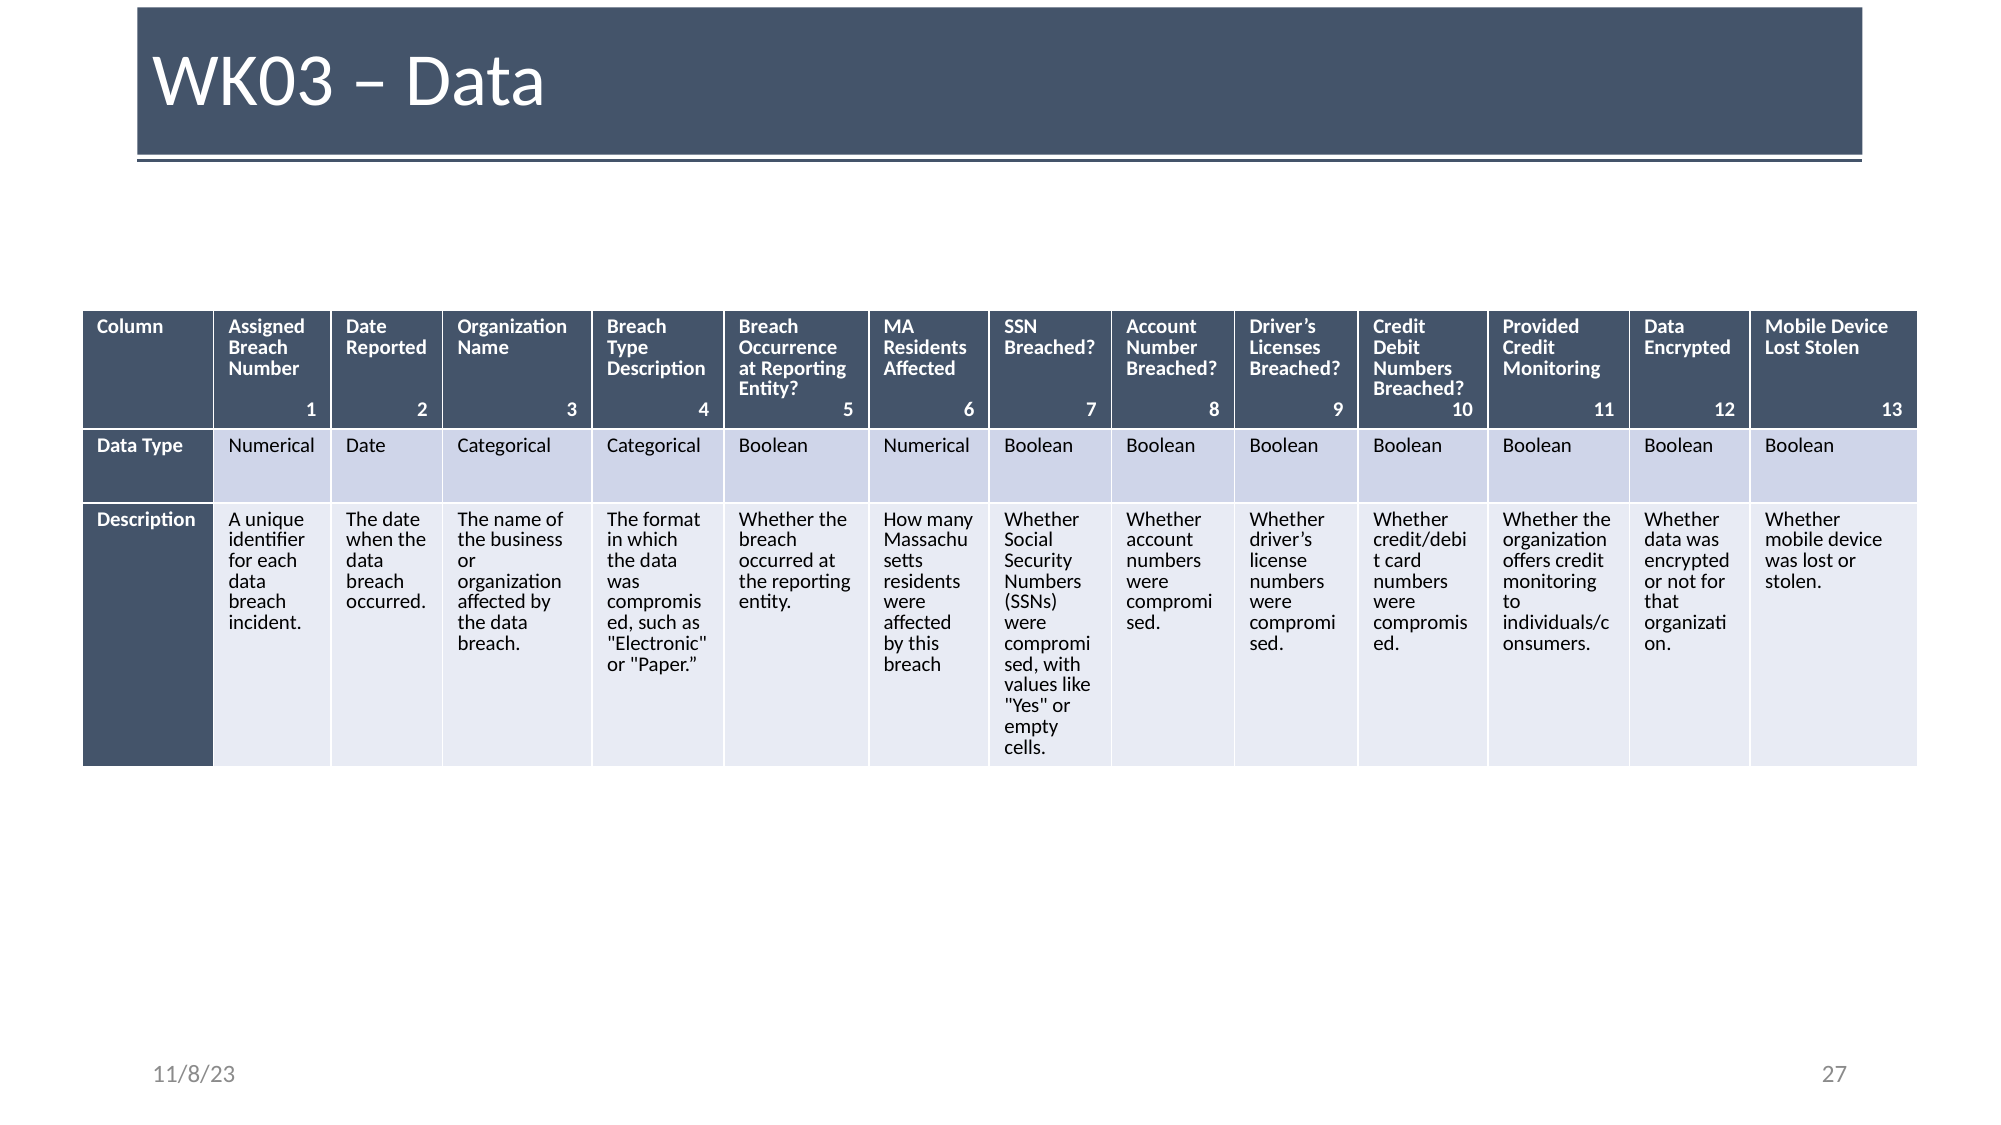

# WK03 – Data
| Column | Assigned Breach Number 1 | Date Reported 2 | Organization Name 3 | Breach Type Description 4 | Breach Occurrence at Reporting Entity? 5 | MA Residents Affected 6 | SSN Breached? 7 | Account Number Breached? 8 | Driver’s Licenses Breached? 9 | Credit Debit Numbers Breached? 10 | Provided Credit Monitoring 11 | Data Encrypted 12 | Mobile Device Lost Stolen 13 |
| --- | --- | --- | --- | --- | --- | --- | --- | --- | --- | --- | --- | --- | --- |
| Data Type | Numerical | Date | Categorical | Categorical | Boolean | Numerical | Boolean | Boolean | Boolean | Boolean | Boolean | Boolean | Boolean |
| Description | A unique identifier for each data breach incident. | The date when the data breach occurred. | The name of the business or organization affected by the data breach. | The format in which the data was compromised, such as "Electronic" or "Paper.” | Whether the breach occurred at the reporting entity. | How many Massachusetts residents were affected by this breach | Whether Social Security Numbers (SSNs) were compromised, with values like "Yes" or empty cells. | Whether account numbers were compromised. | Whether driver’s license numbers were compromised. | Whether credit/debit card numbers were compromised. | Whether the organization offers credit monitoring to individuals/consumers. | Whether data was encrypted or not for that organization. | Whether mobile device was lost or stolen. |
11/8/23
27